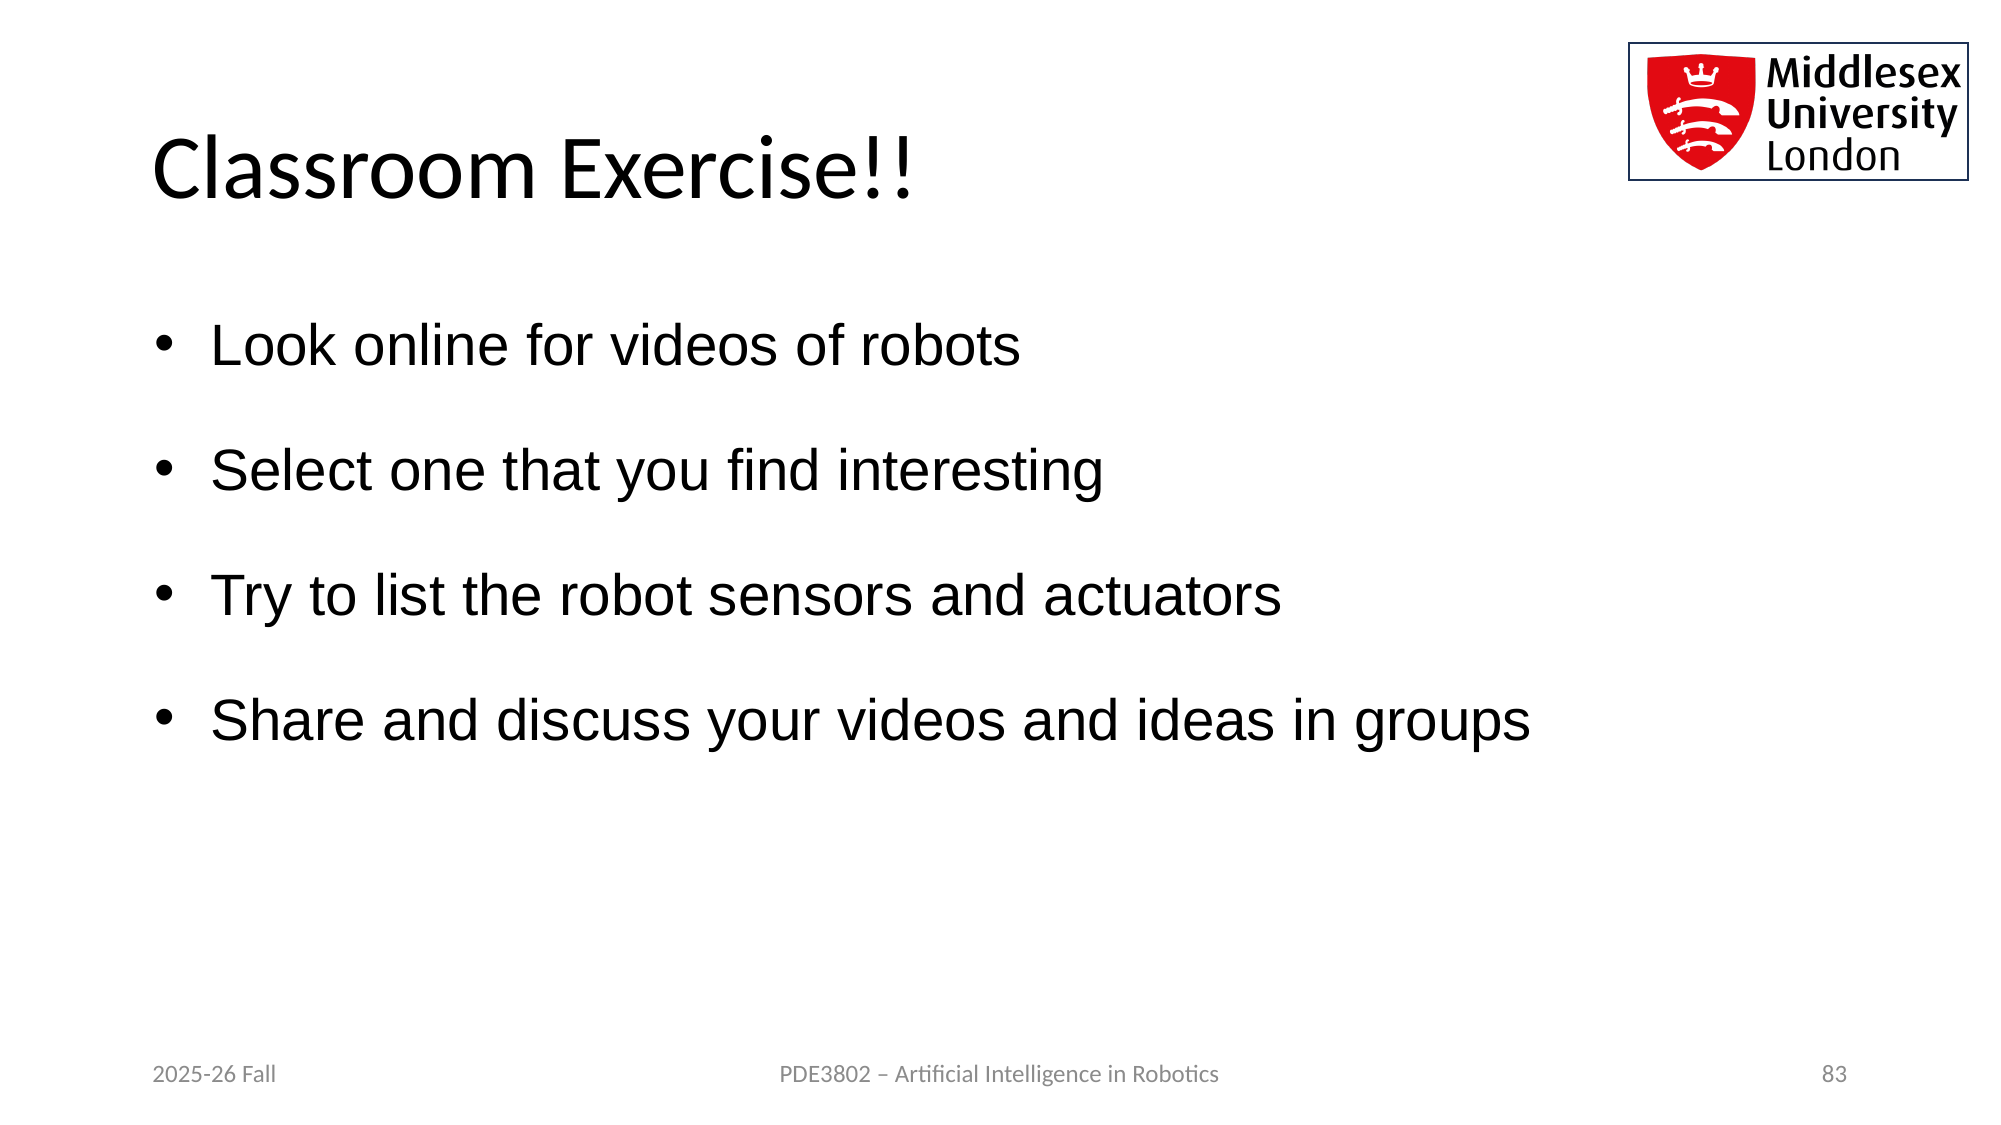

# Classroom Exercise!!
Look online for videos of robots
Select one that you find interesting
Try to list the robot sensors and actuators
Share and discuss your videos and ideas in groups

2025-26 Fall
PDE3802 – Artificial Intelligence in Robotics
83